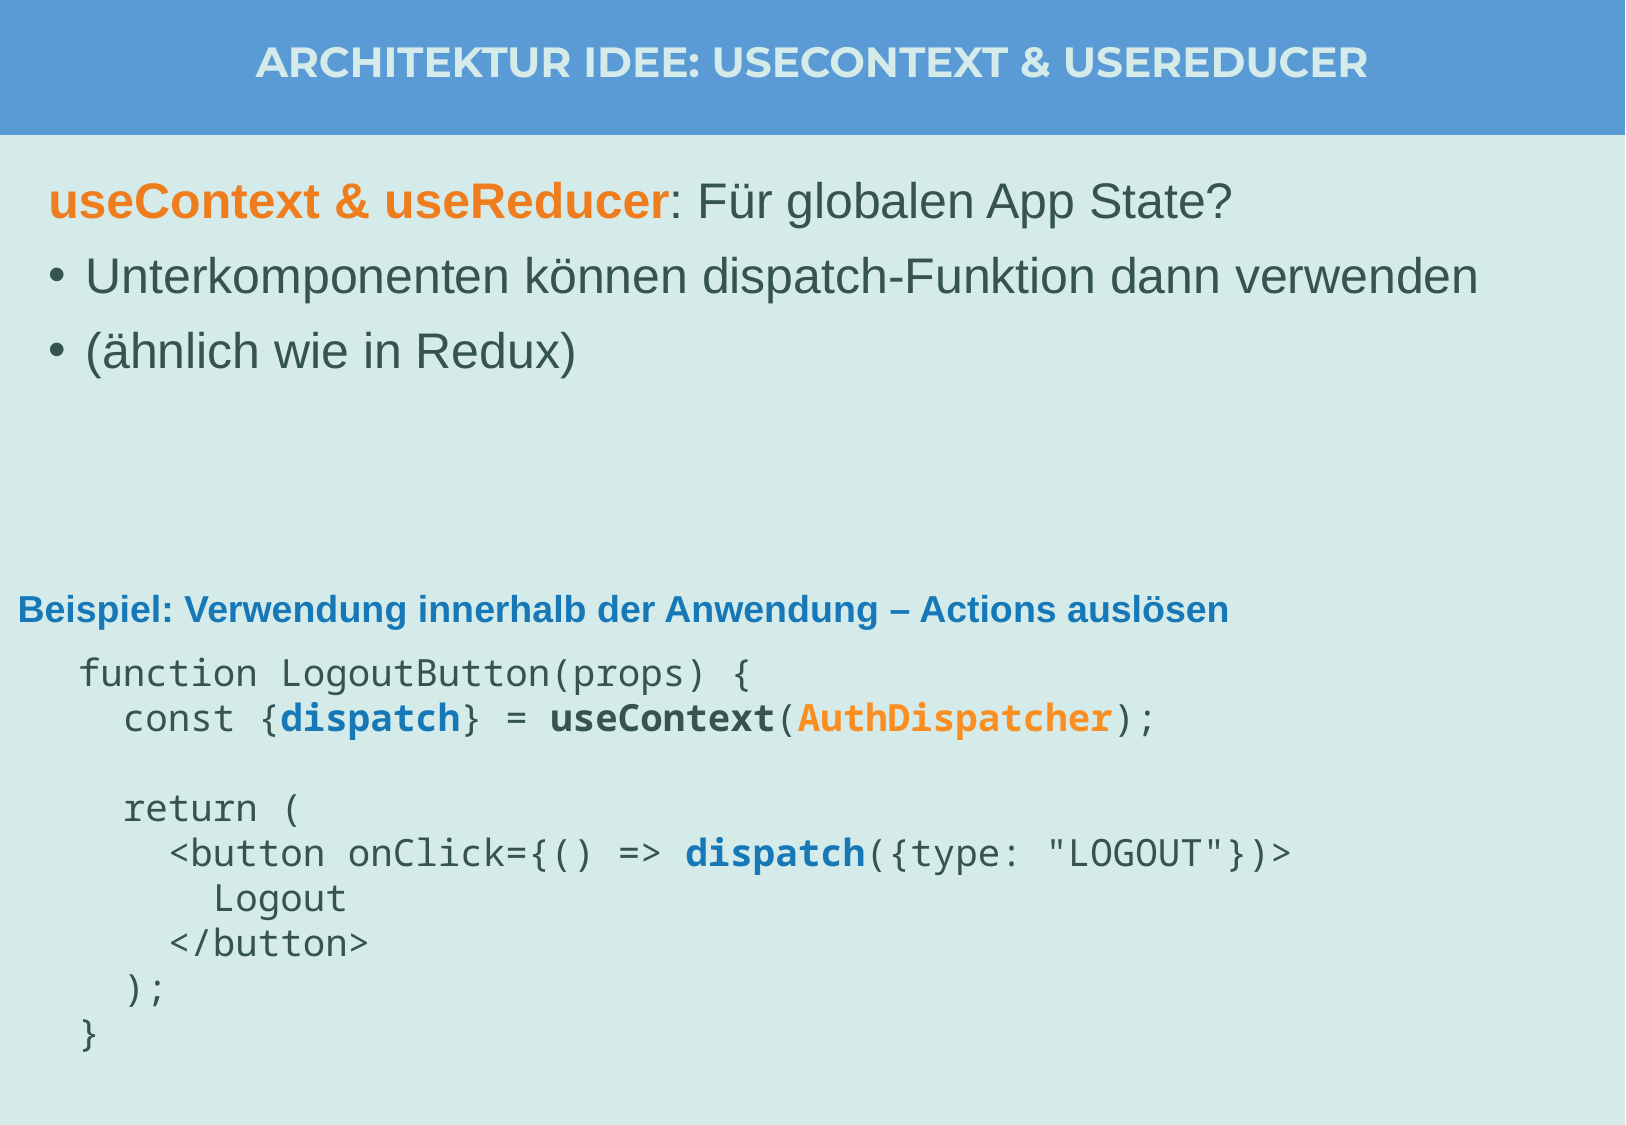

Architektur Idee: useContext & useReducer
#
useContext & useReducer: Für globalen App State?
Unterkomponenten können dispatch-Funktion dann verwenden
(ähnlich wie in Redux)

Beispiel: ChatPage oder Tabs

Beispiel: UserStatsPage für fetch ?
Beispiel: Verwendung innerhalb der Anwendung – Actions auslösen
function LogoutButton(props) {
  const {dispatch} = useContext(AuthDispatcher);

  return (
    <button onClick={() => dispatch({type: "LOGOUT"})>
      Logout
    </button>
  );
}